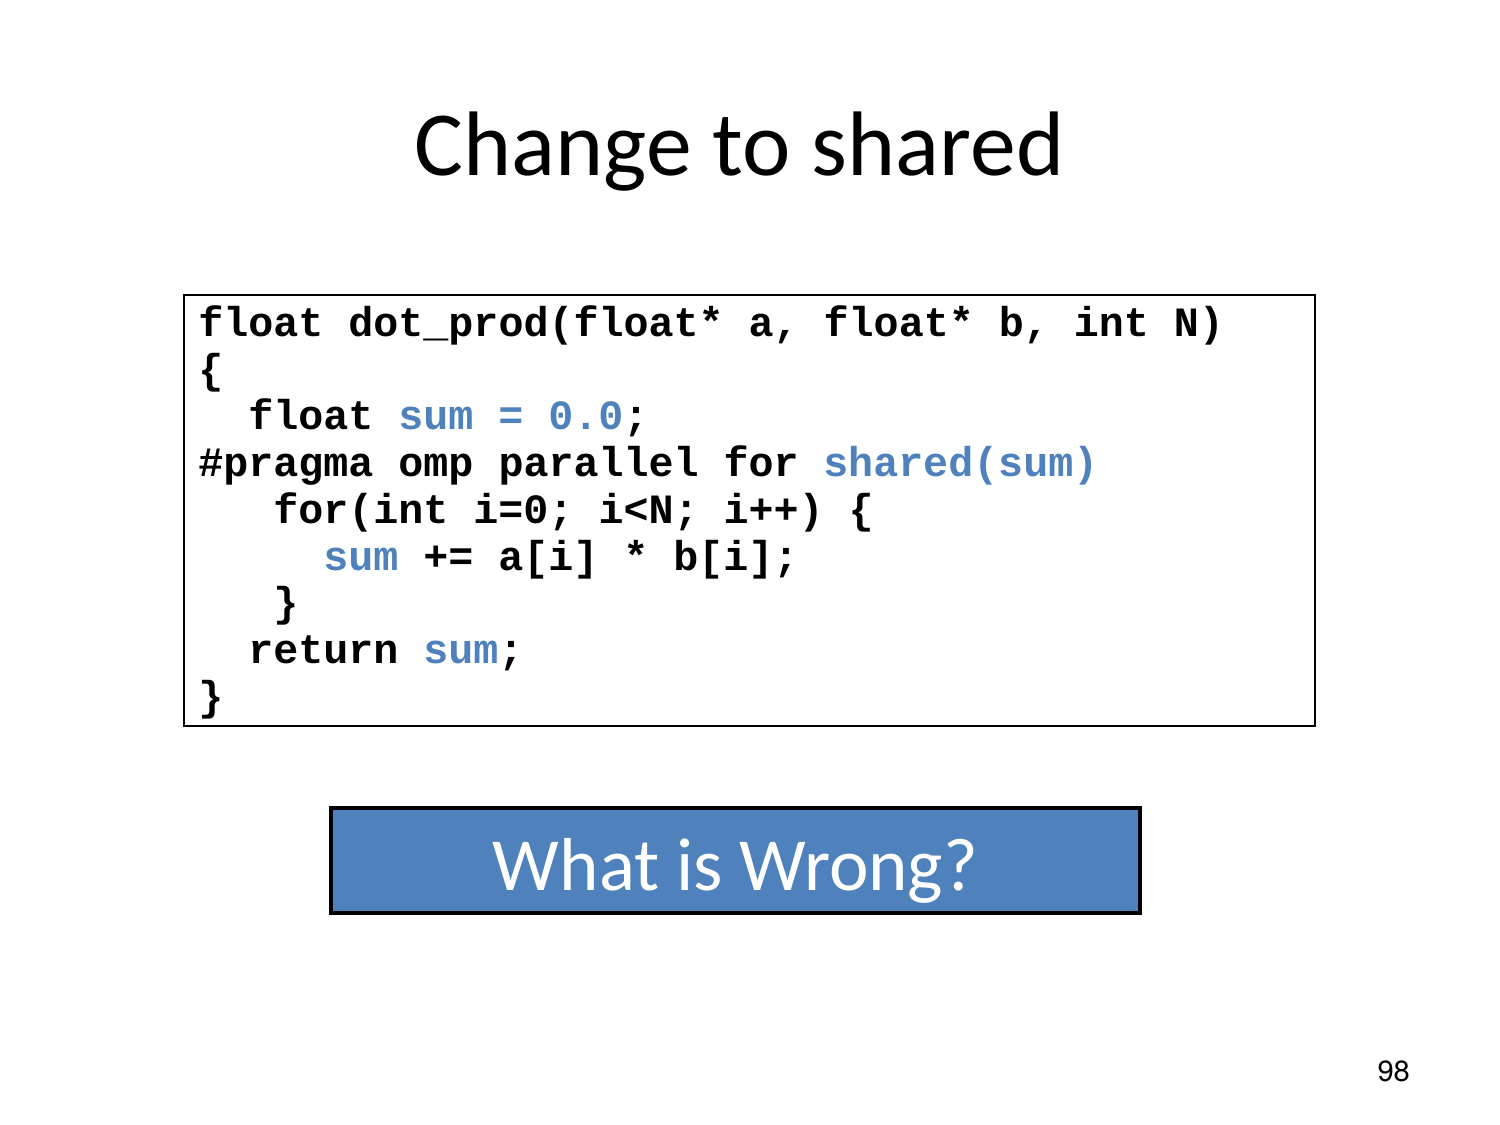

# Change to shared
float dot_prod(float* a, float* b, int N)
{
  float sum = 0.0;
#pragma omp parallel for shared(sum)
   for(int i=0; i<N; i++) {
     sum += a[i] * b[i];
   }
  return sum;
}
What is Wrong?
98